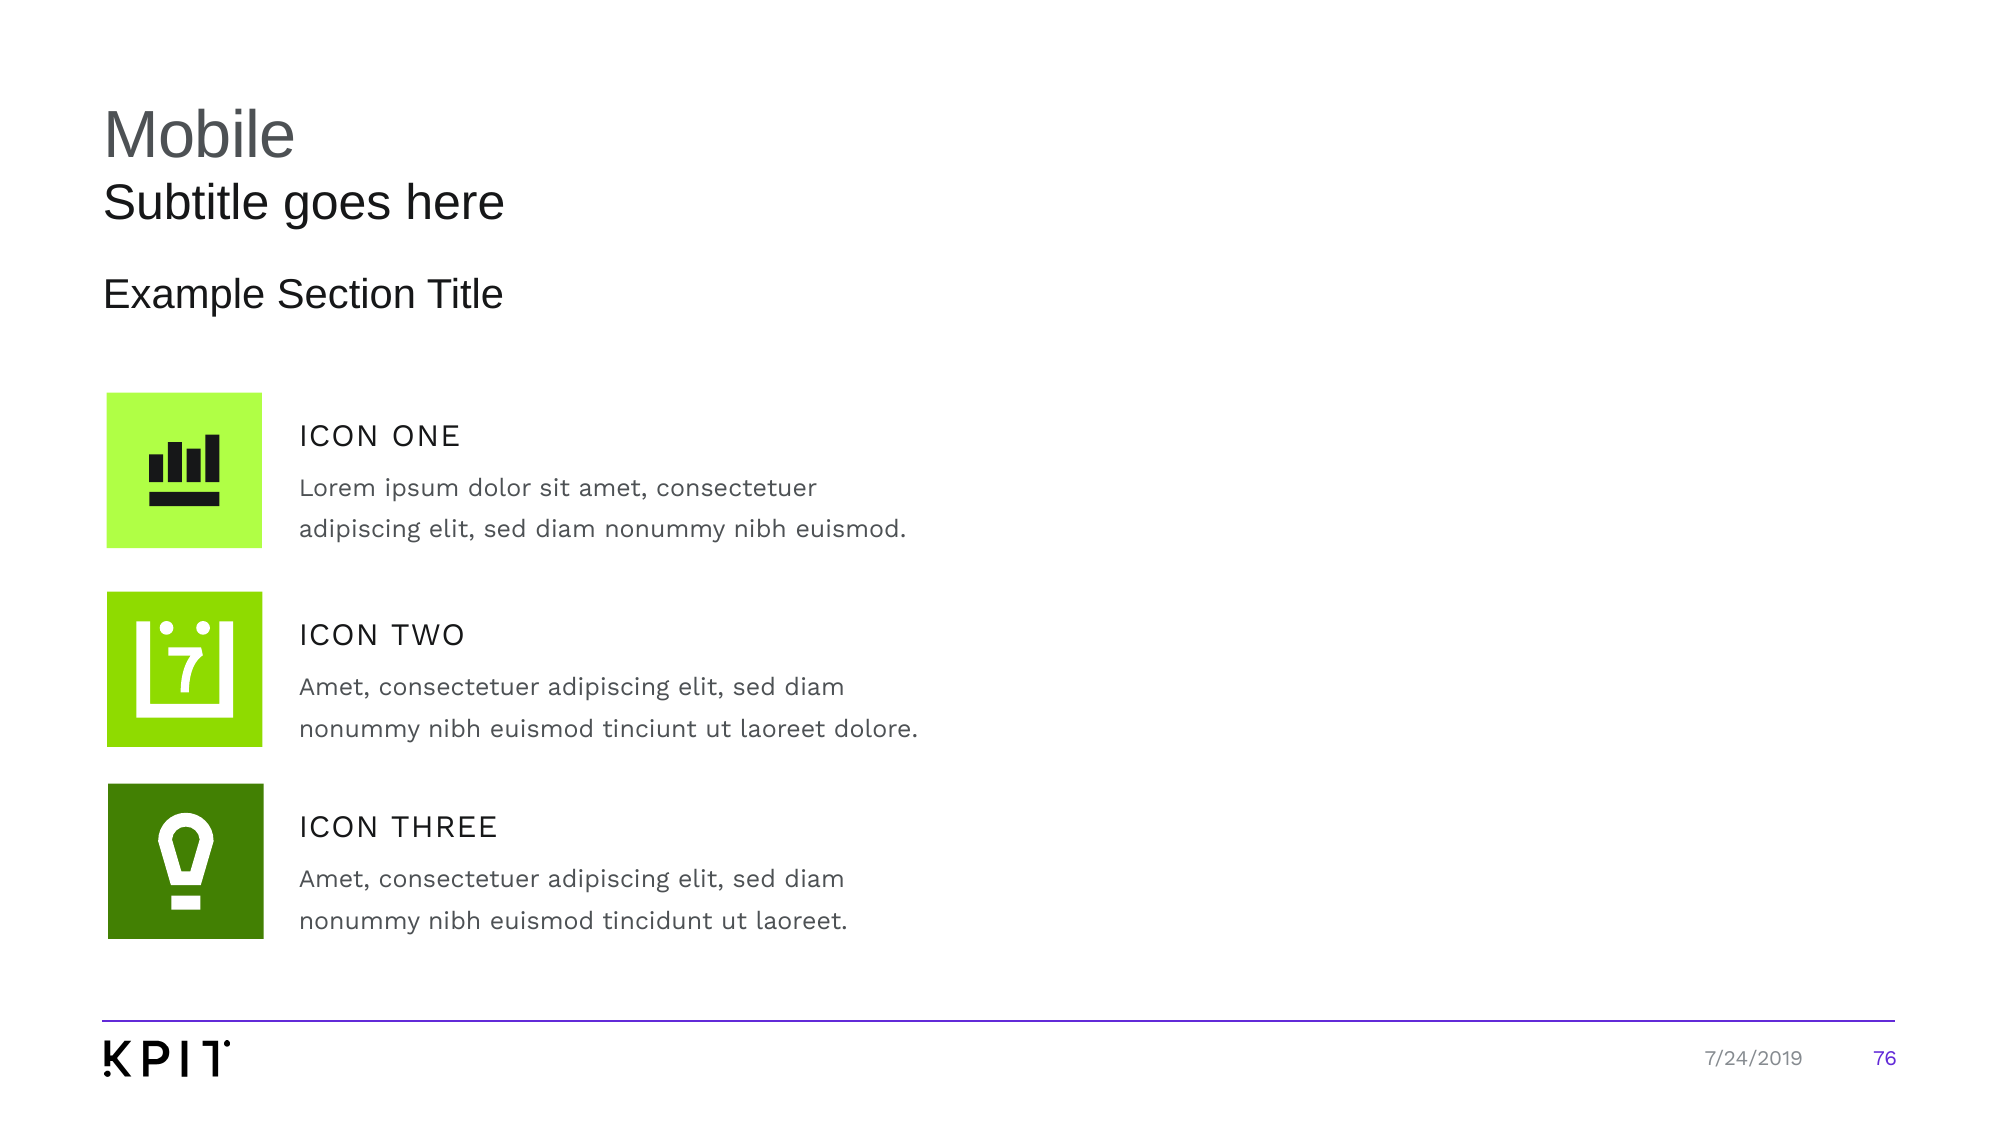

# Mobile
Subtitle goes here

Example Section Title

ICON ONE

Lorem ipsum dolor sit amet, consectetuer
adipiscing elit, sed diam nonummy nibh euismod.

ICON TWO
Amet, consectetuer adipiscing elit, sed diam nonummy nibh euismod tinciunt ut laoreet dolore.

ICON THREE
Amet, consectetuer adipiscing elit, sed diam
nonummy nibh euismod tincidunt ut laoreet.
76
7/24/2019